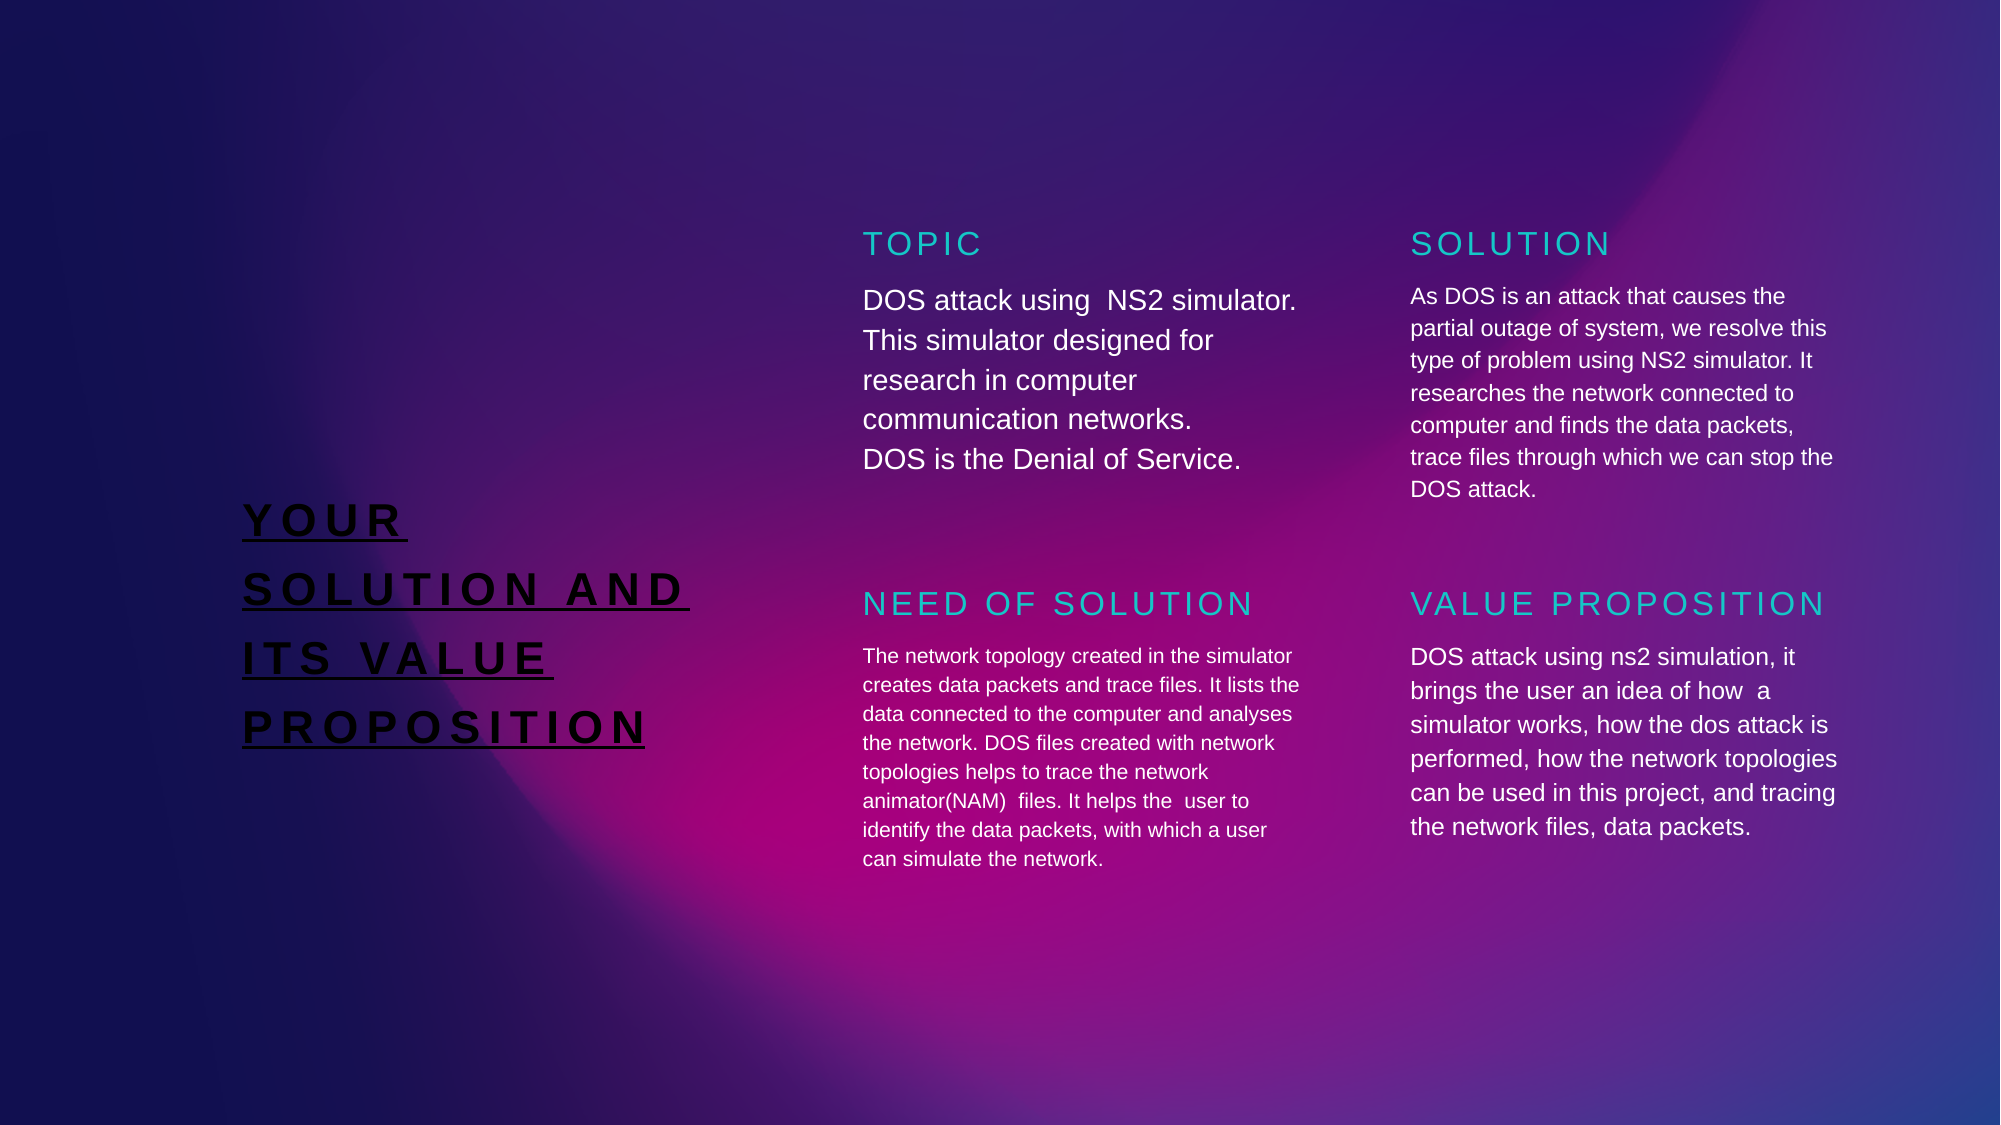

topic

solution
DOS attack using  NS2 simulator.
This simulator designed for research in computer communication networks.
DOS is the Denial of Service.
As DOS is an attack that causes the partial outage of system, we resolve this type of problem using NS2 simulator. It researches the network connected to computer and finds the data packets, trace files through which we can stop the DOS attack.
# YOUR SOLUTION AND ITS VALUE PROPOSITION
Need of solution
Value proposition
DOS attack using ns2 simulation, it brings the user an idea of how  a simulator works, how the dos attack is performed, how the network topologies can be used in this project, and tracing the network files, data packets.
The network topology created in the simulator creates data packets and trace files. It lists the data connected to the computer and analyses the network. DOS files created with network topologies helps to trace the network animator(NAM)  files. It helps the  user to identify the data packets, with which a user can simulate the network.